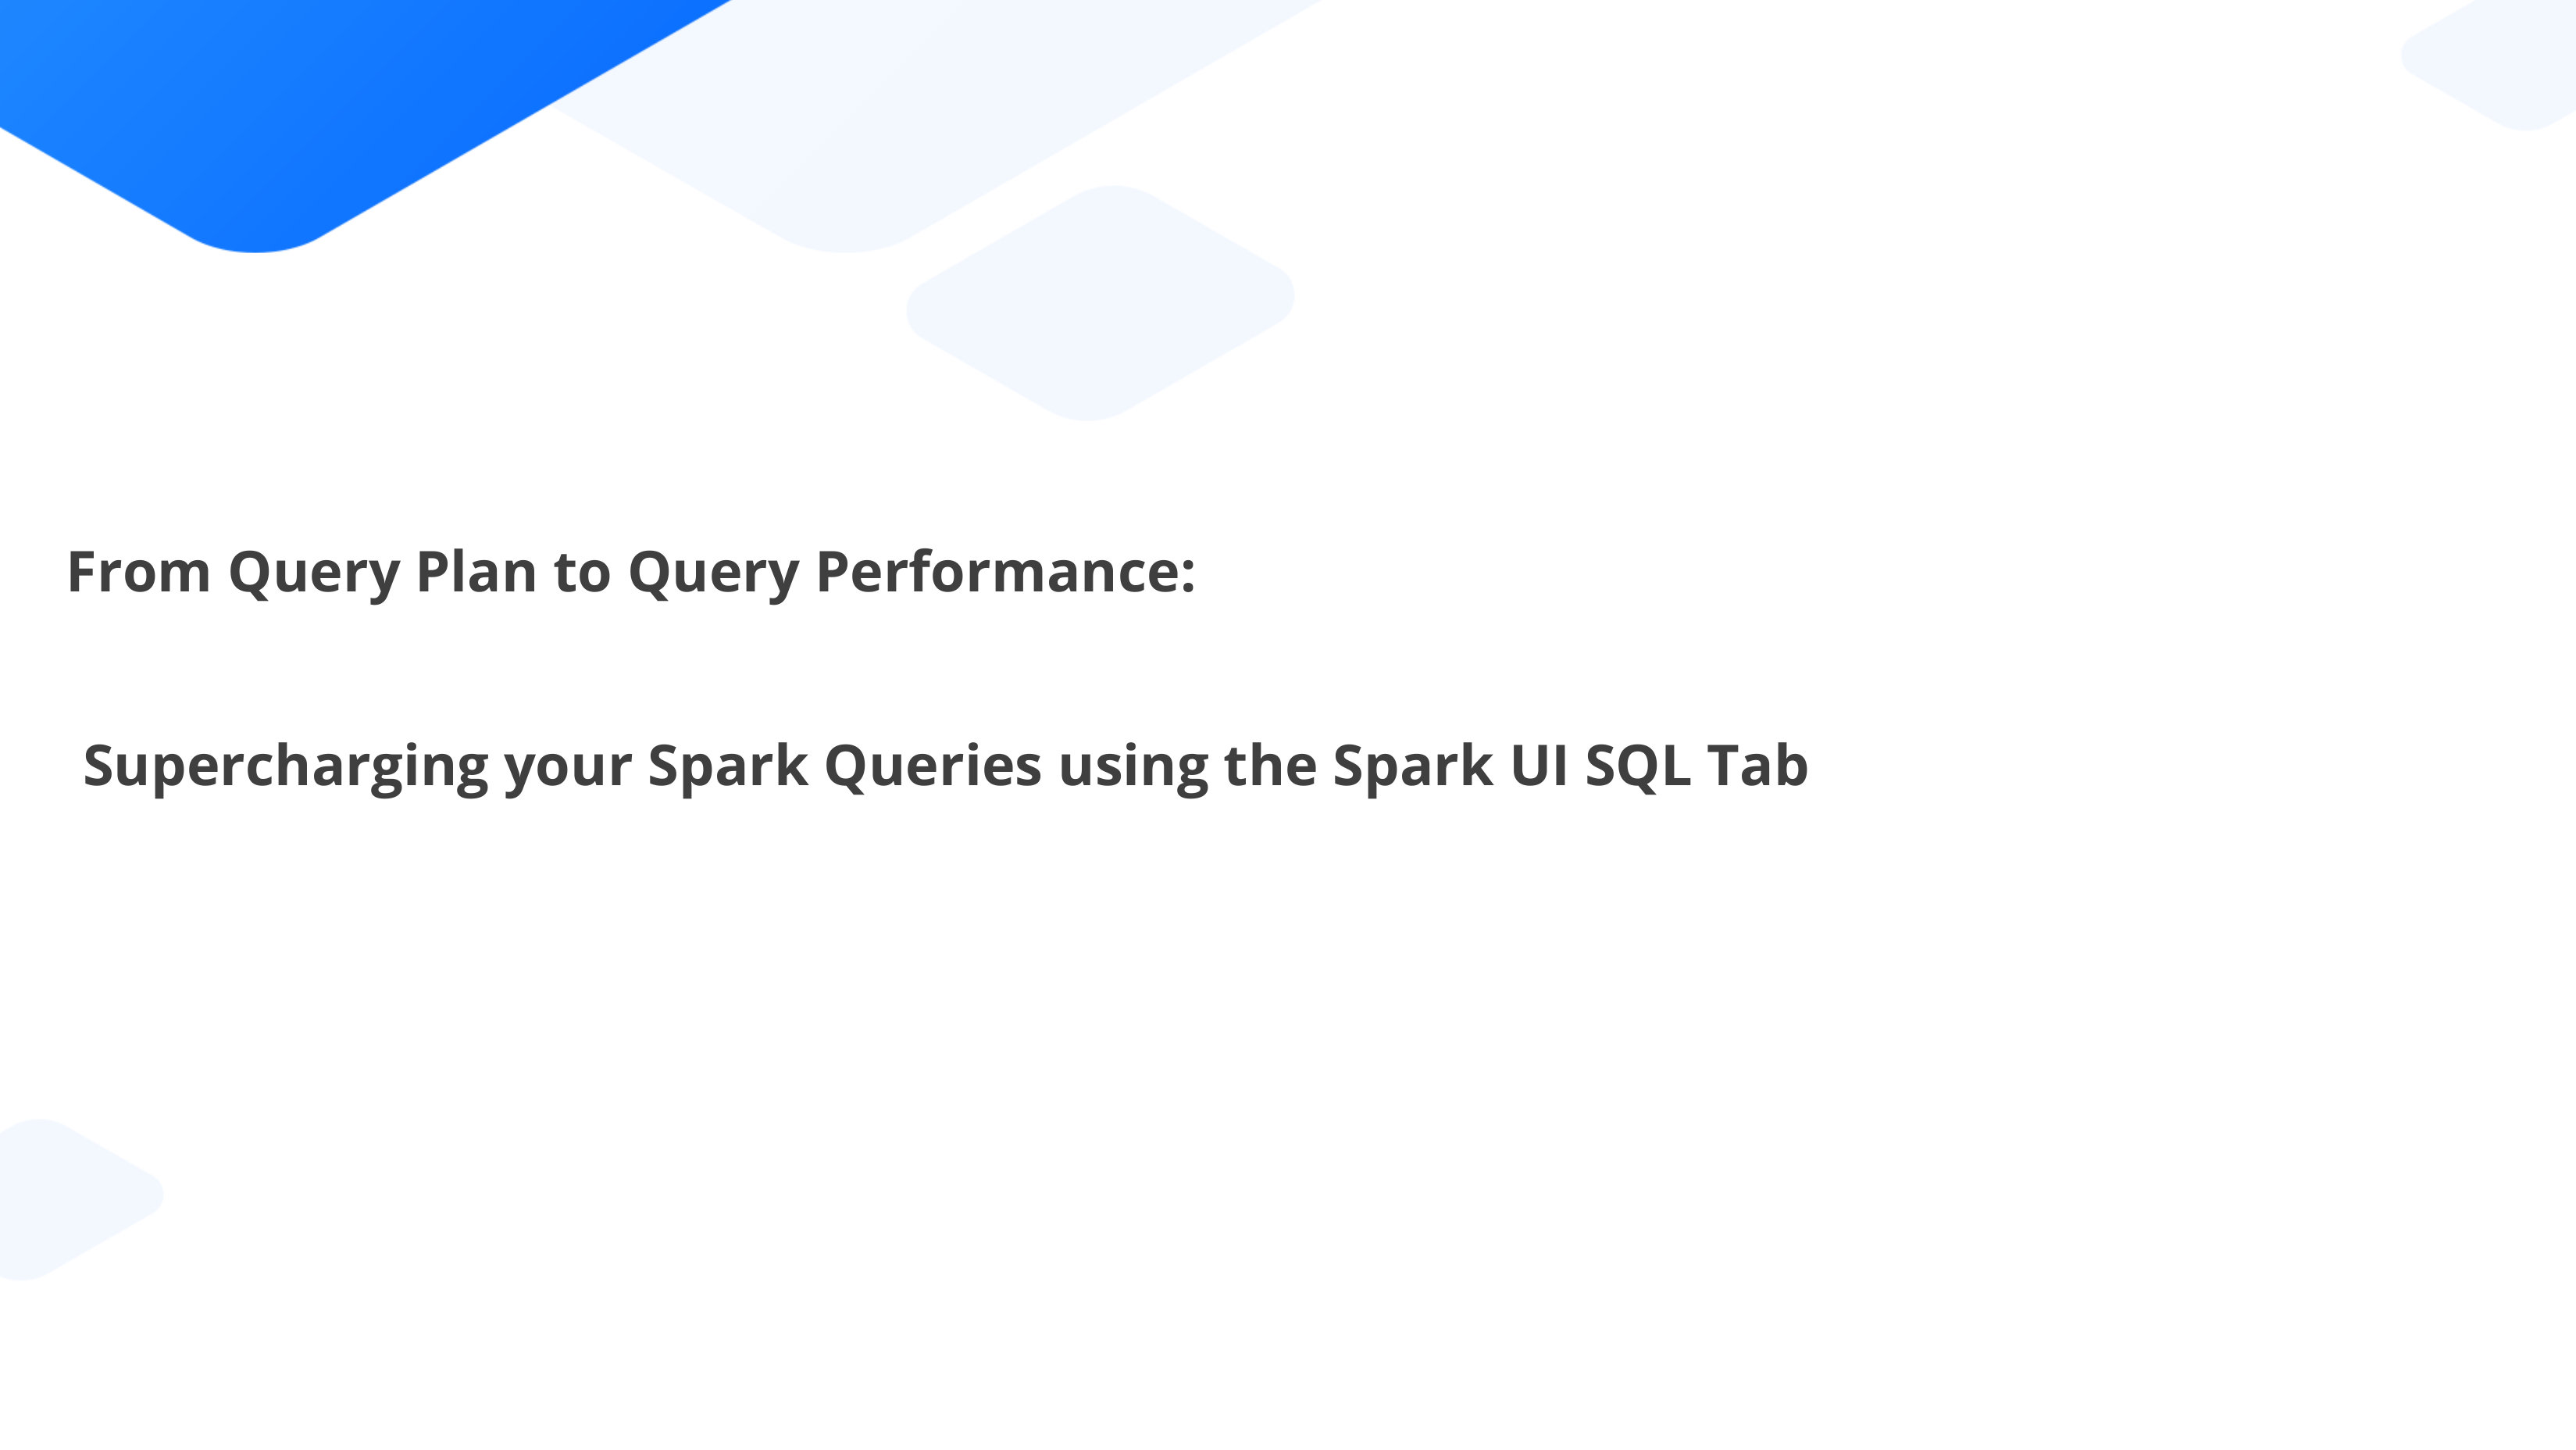

From Query Plan to Query Performance:
Supercharging your Spark Queries using the Spark UI SQL Tab